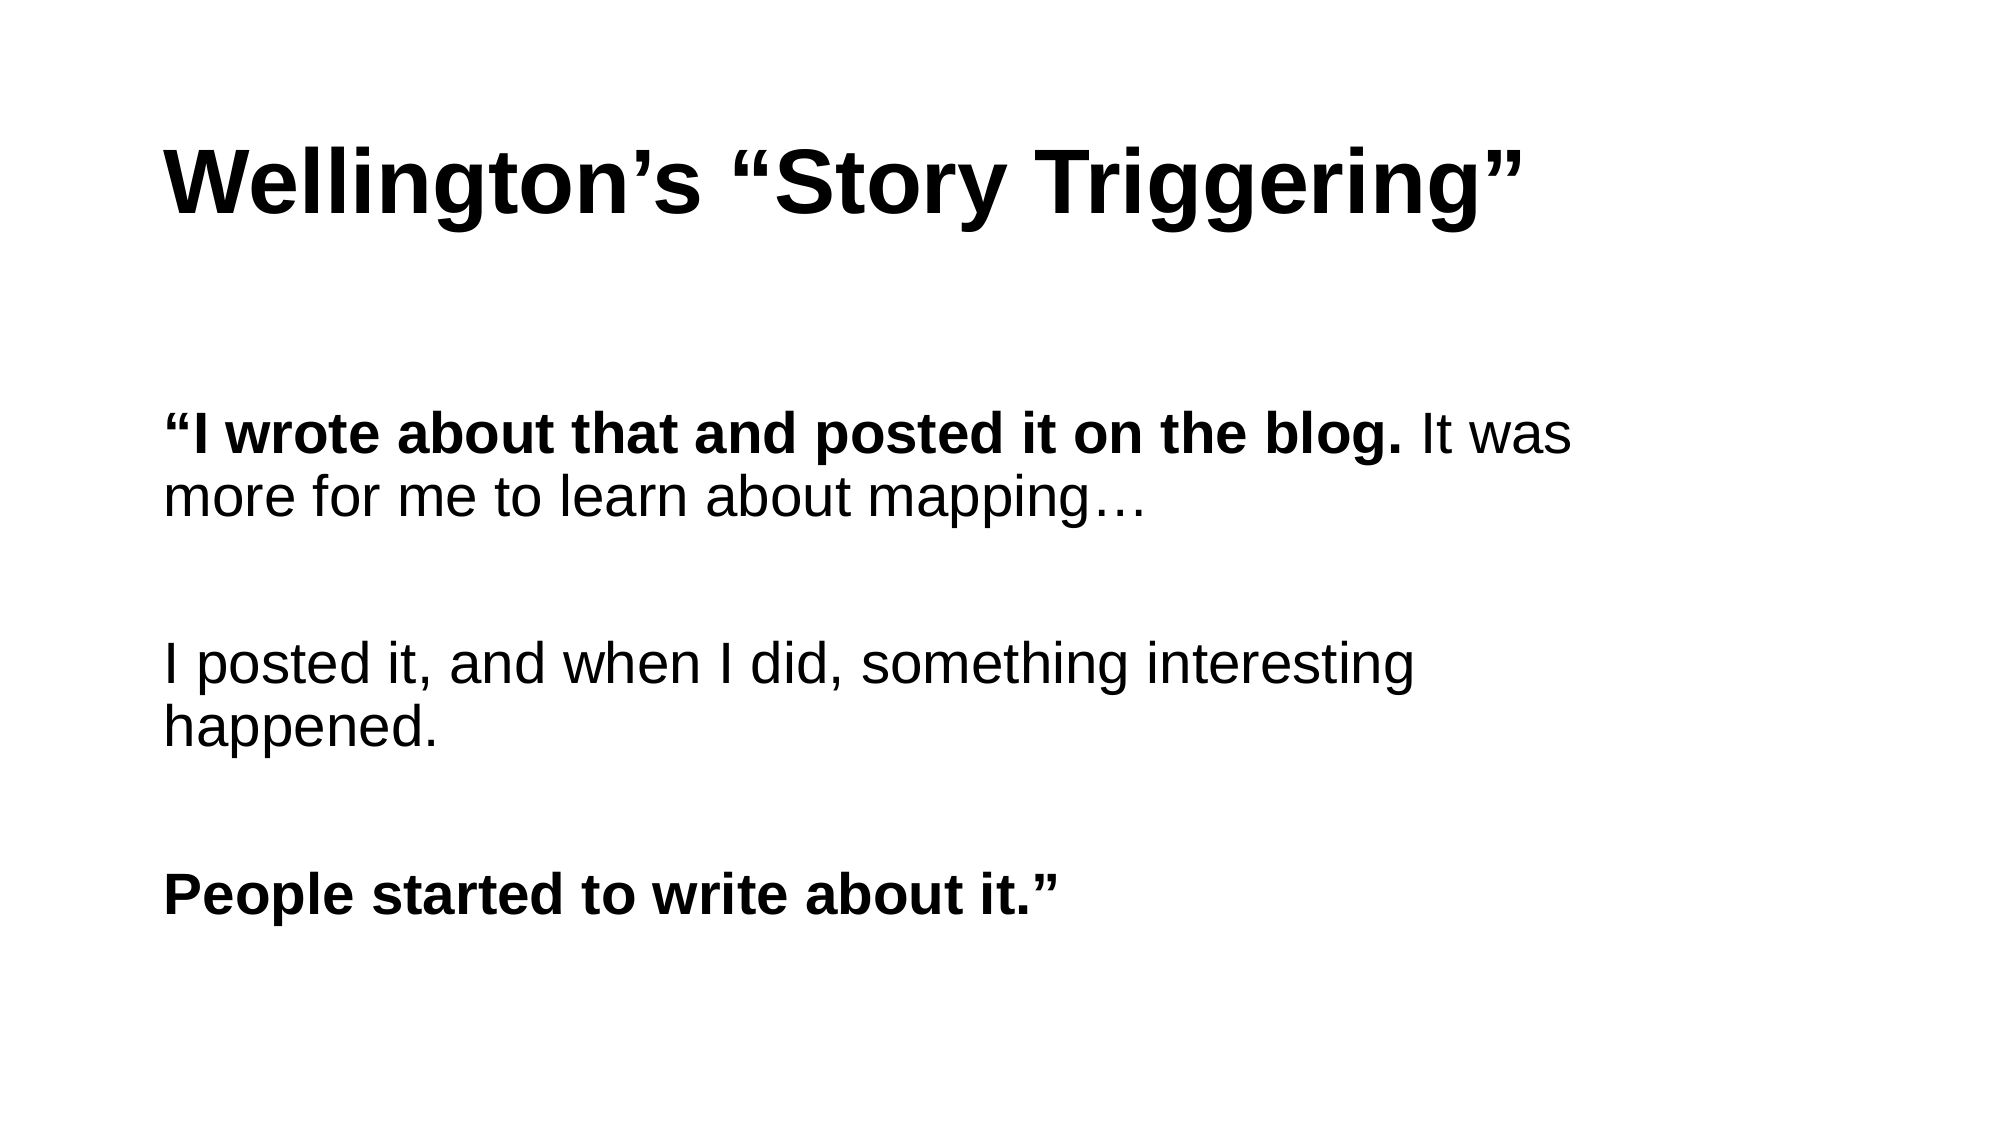

# Wellington’s “Story Triggering”

“I wrote about that and posted it on the blog. It was more for me to learn about mapping…

I posted it, and when I did, something interesting happened.

People started to write about it.”